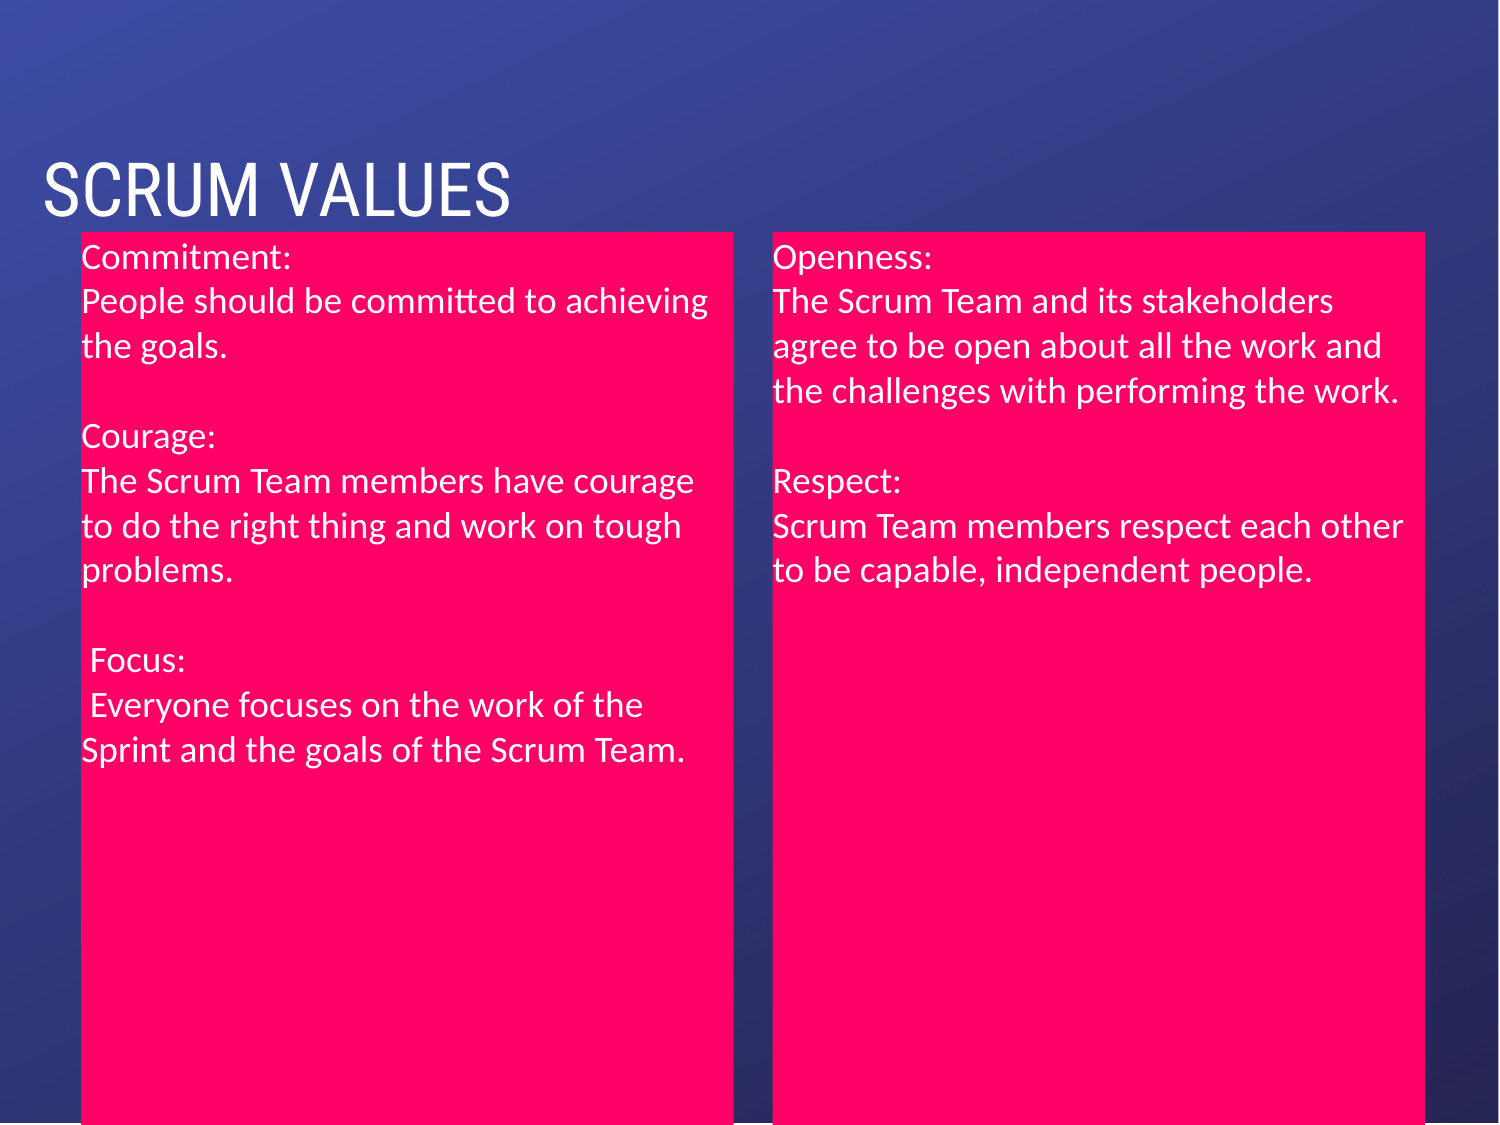

# SCRUM VALUES
Openness:
The Scrum Team and its stakeholders agree to be open about all the work and
the challenges with performing the work.

Respect:
Scrum Team members respect each other to be capable, independent people.

Commitment:
People should be committed to achieving the goals.

Courage:
The Scrum Team members have courage to do the right thing and work on tough
problems.

 Focus:
 Everyone focuses on the work of the Sprint and the goals of the Scrum Team.